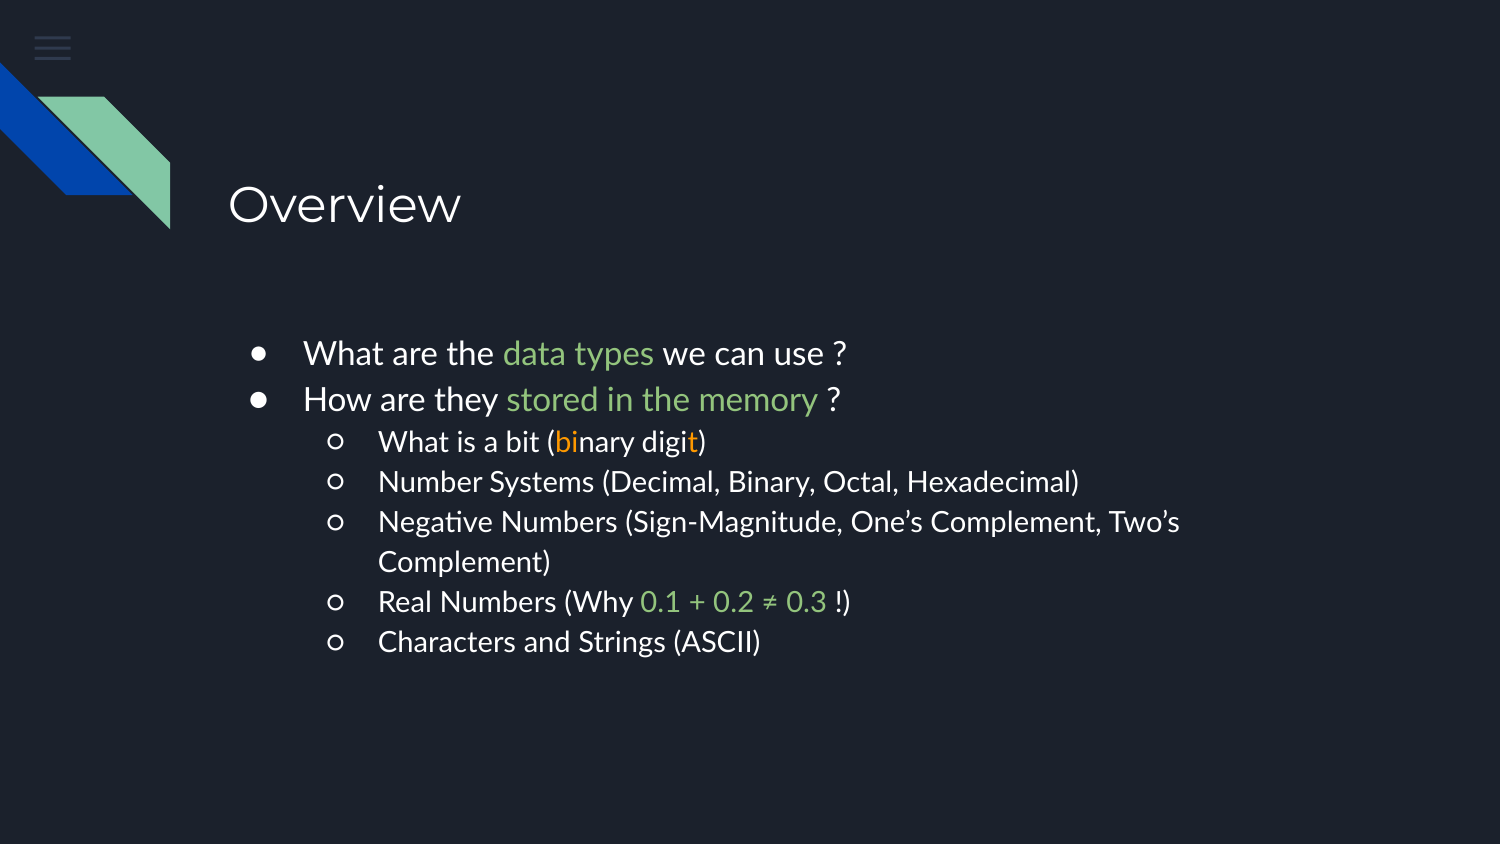

# Overview
What are the data types we can use ?
How are they stored in the memory ?
What is a bit (binary digit)
Number Systems (Decimal, Binary, Octal, Hexadecimal)
Negative Numbers (Sign-Magnitude, One’s Complement, Two’s Complement)
Real Numbers (Why 0.1 + 0.2 ≠ 0.3 !)
Characters and Strings (ASCII)